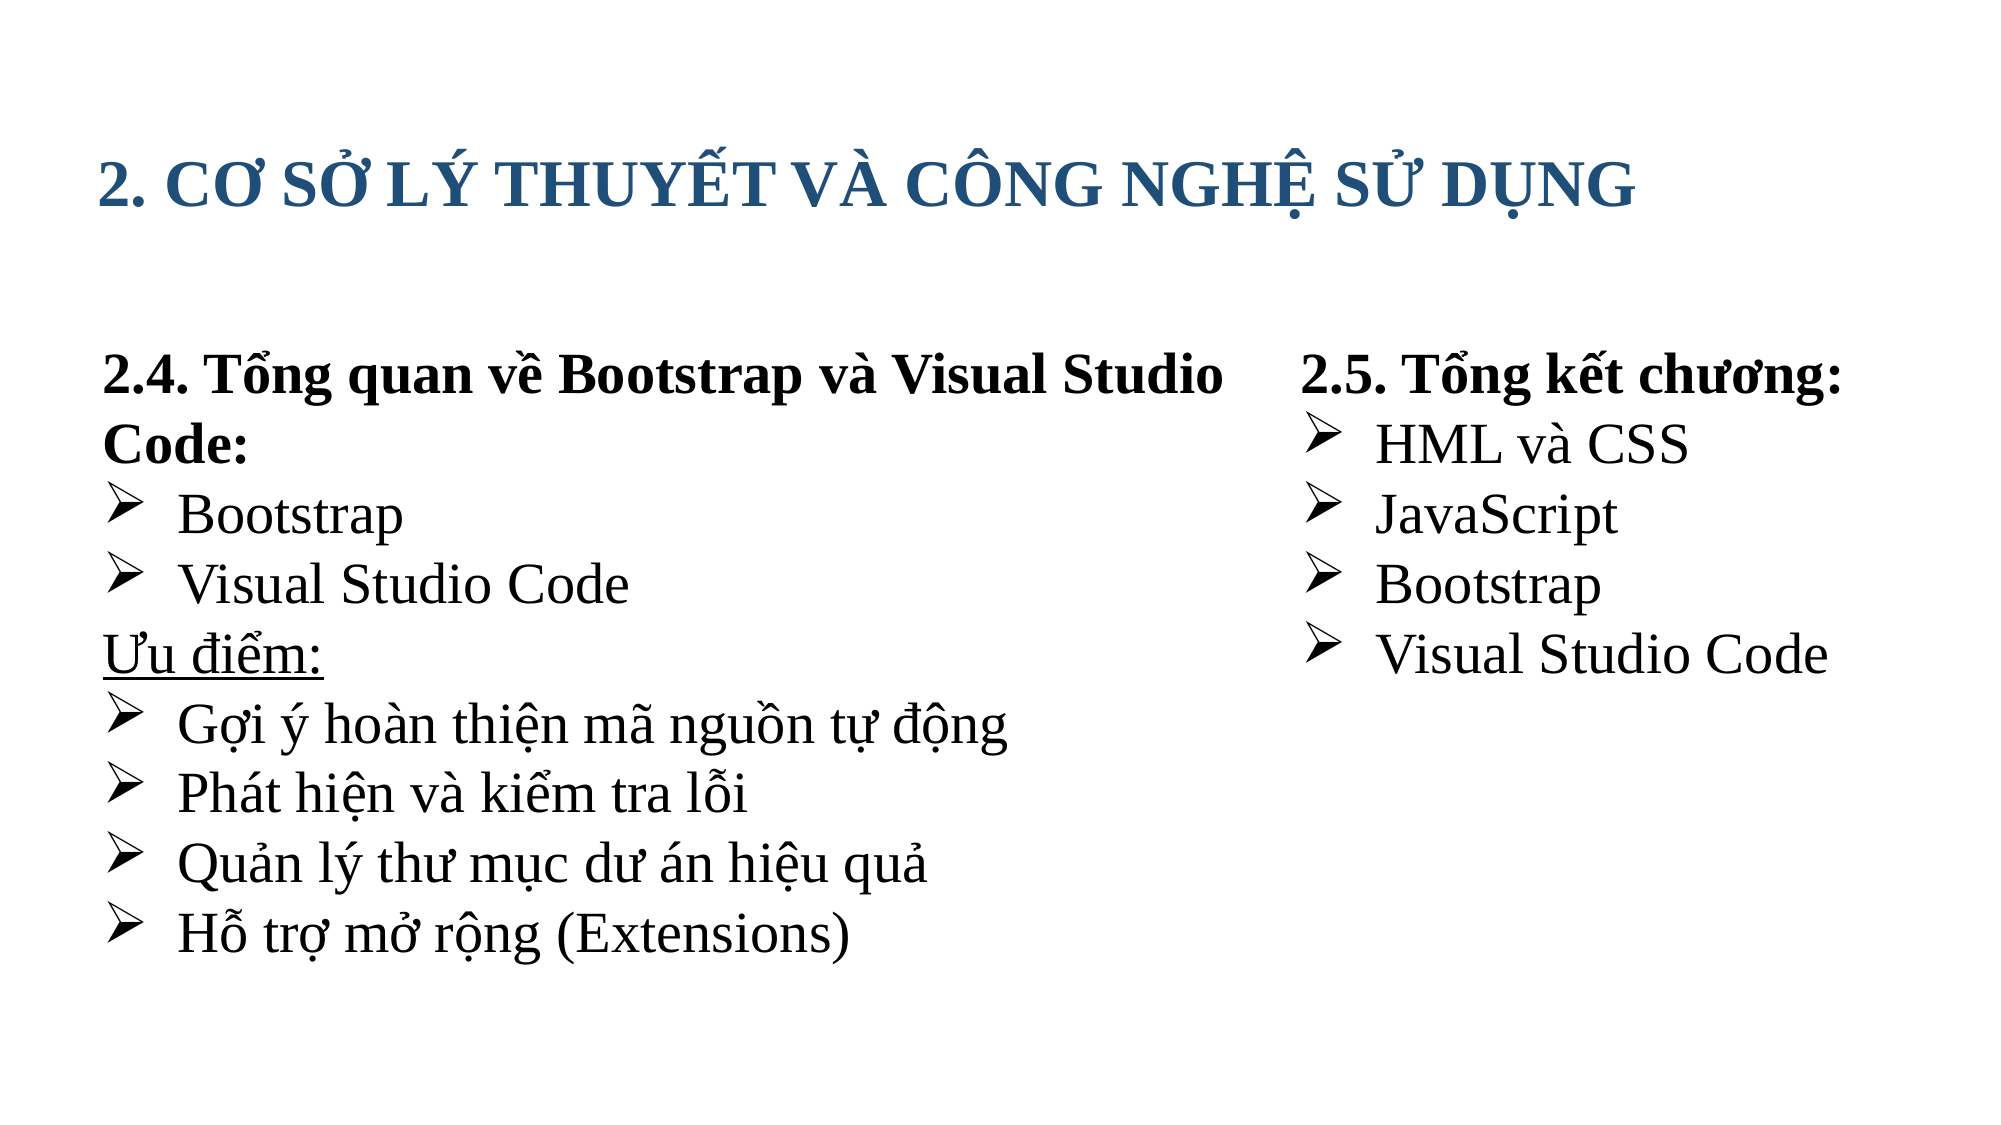

2. CƠ SỞ LÝ THUYẾT VÀ CÔNG NGHỆ SỬ DỤNG
2.4. Tổng quan về Bootstrap và Visual Studio Code:
Bootstrap
Visual Studio Code
Ưu điểm:
Gợi ý hoàn thiện mã nguồn tự động
Phát hiện và kiểm tra lỗi
Quản lý thư mục dư án hiệu quả
Hỗ trợ mở rộng (Extensions)
2.5. Tổng kết chương:
HML và CSS
JavaScript
Bootstrap
Visual Studio Code